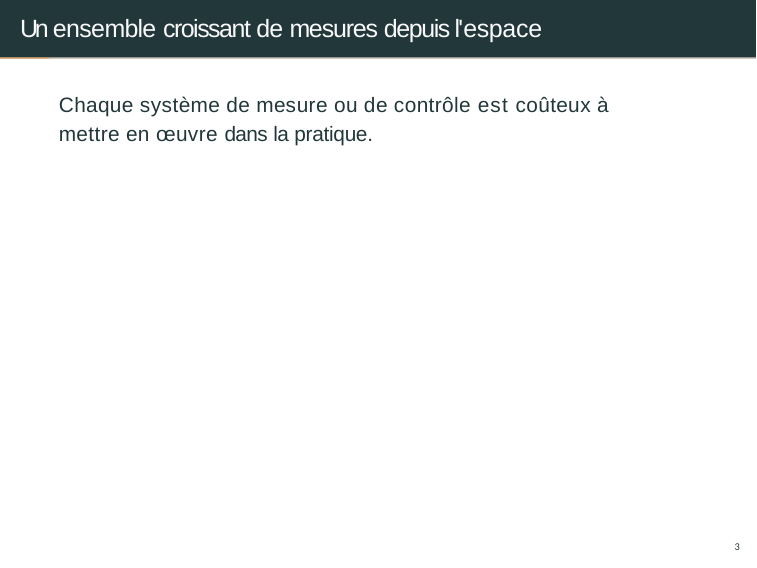

# Un ensemble croissant de mesures depuis l'espace

Chaque système de mesure ou de contrôle est coûteux à mettre en œuvre dans la pratique.
3